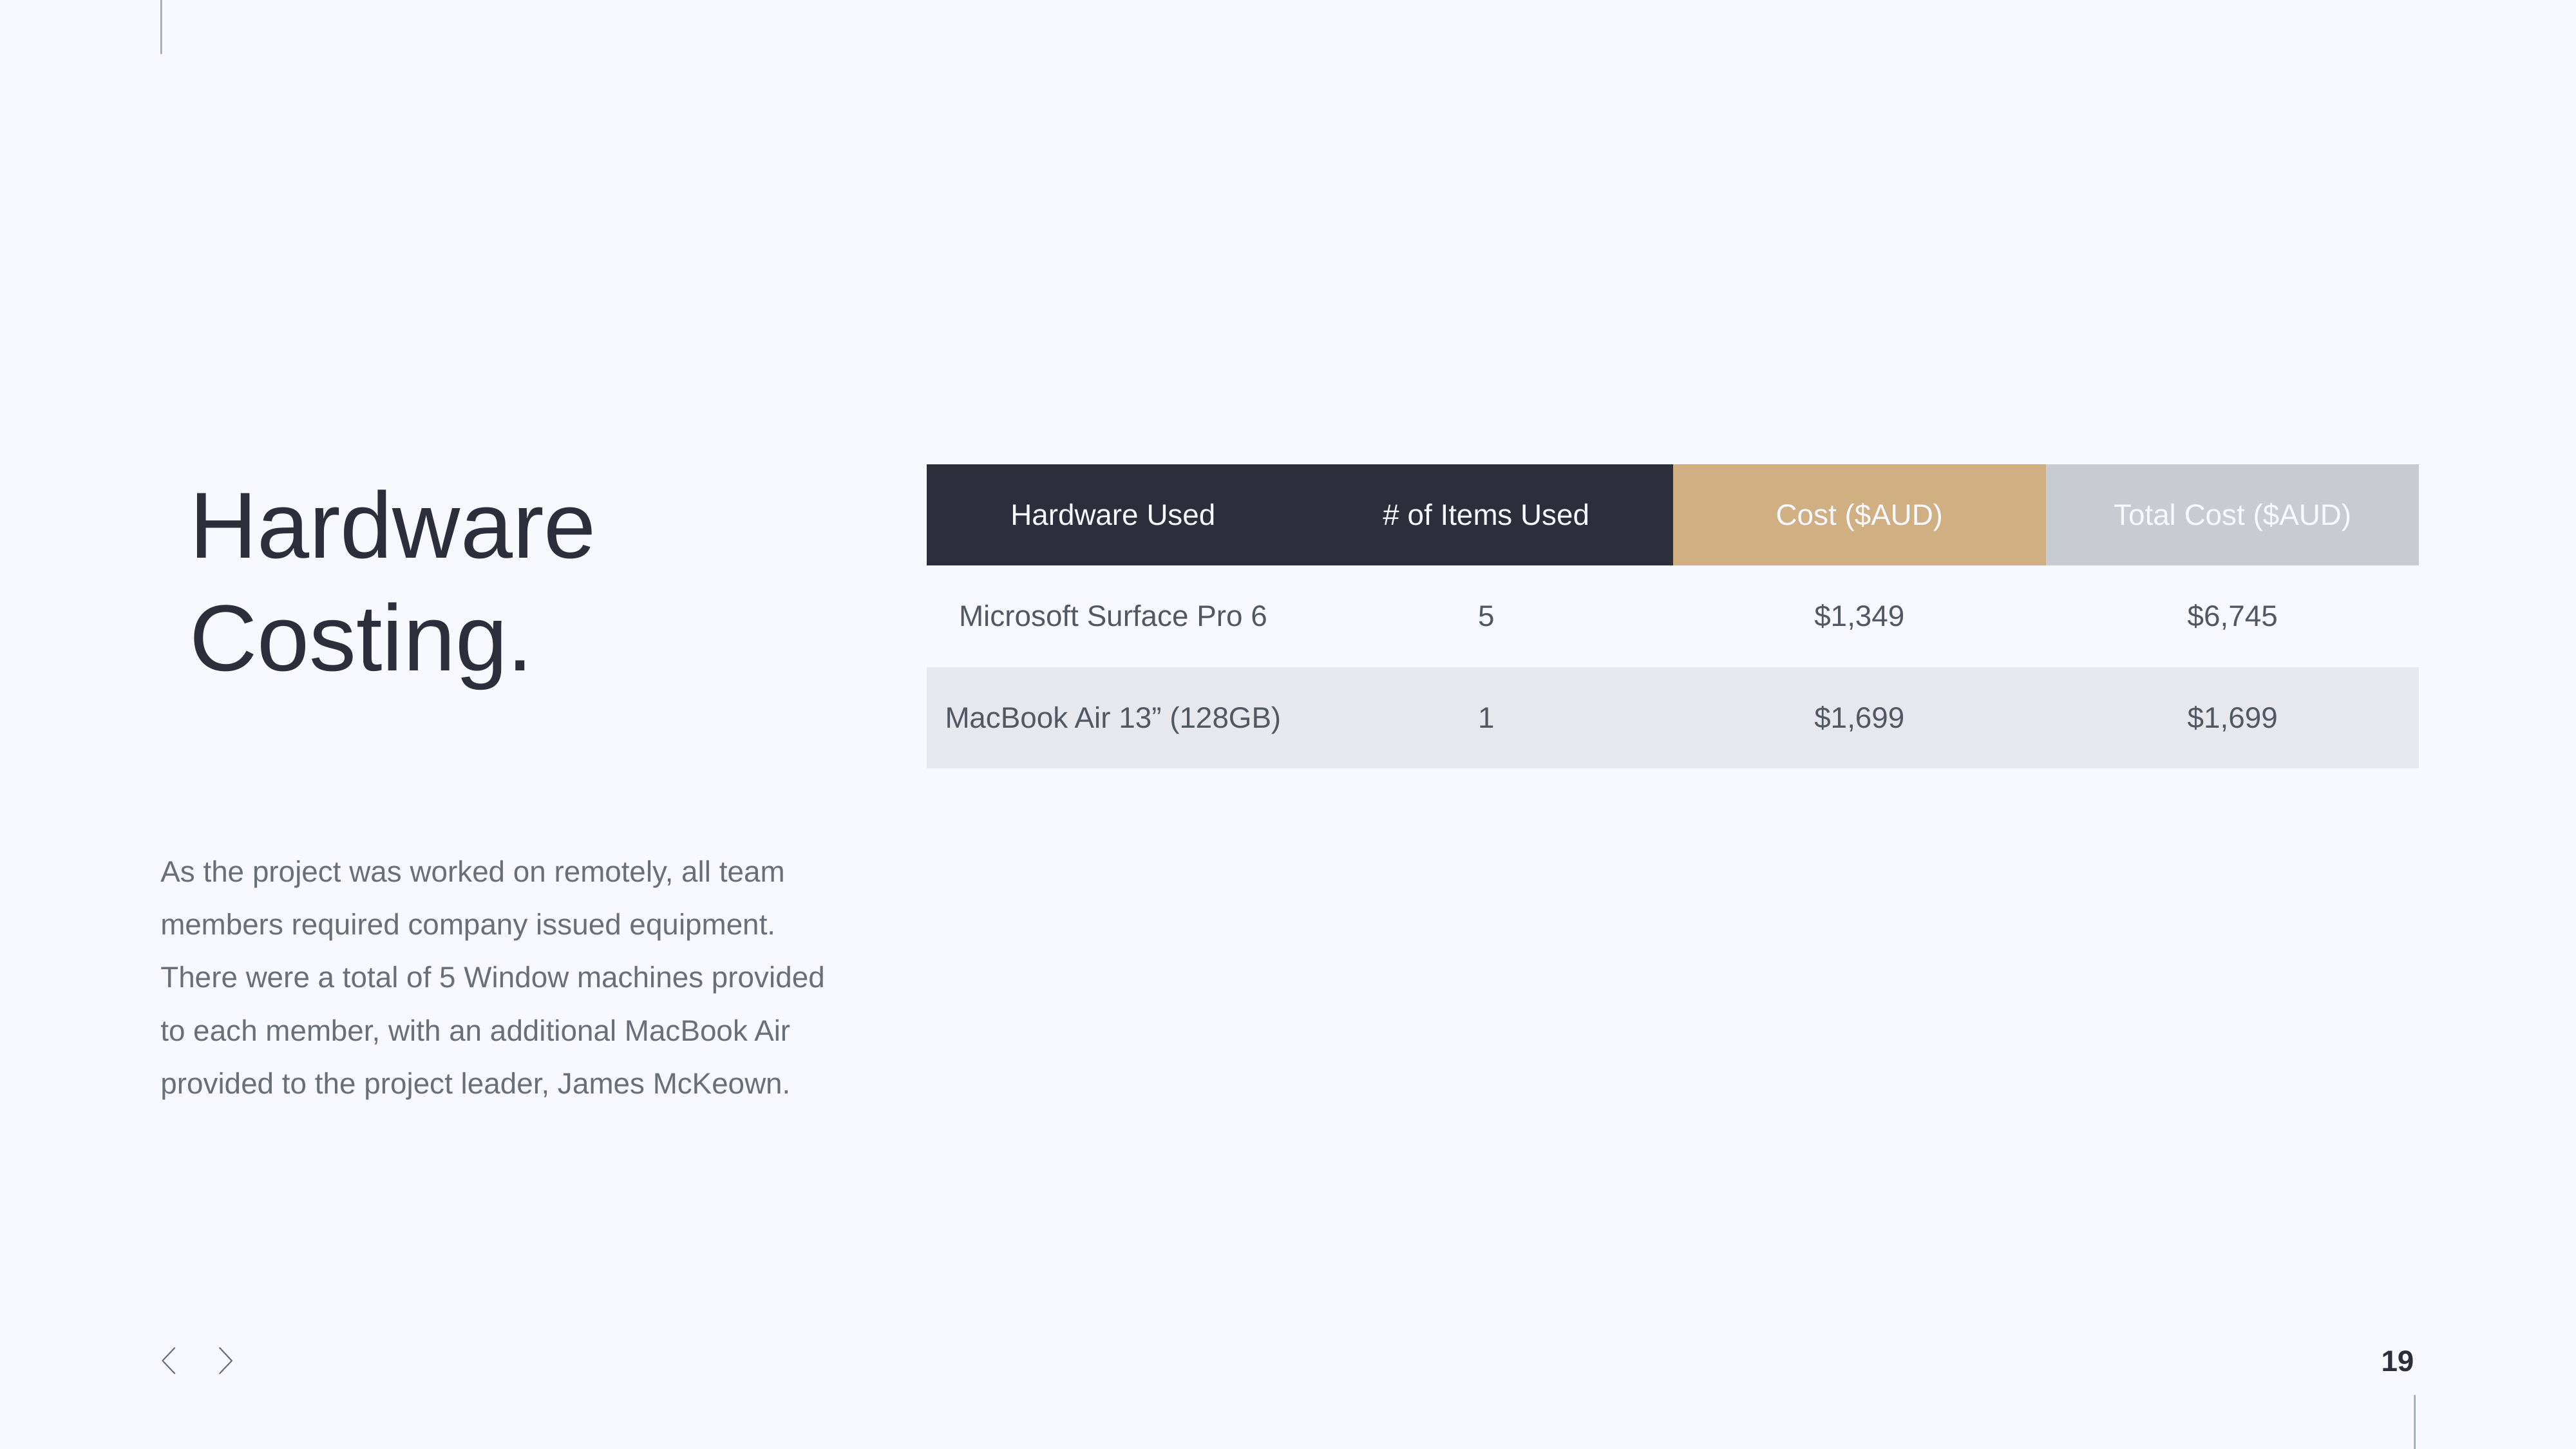

Hardware
Costing.
| Hardware Used | # of Items Used | Cost ($AUD) | Total Cost ($AUD) |
| --- | --- | --- | --- |
| Microsoft Surface Pro 6 | 5 | $1,349 | $6,745 |
| MacBook Air 13” (128GB) | 1 | $1,699 | $1,699 |
As the project was worked on remotely, all team members required company issued equipment. There were a total of 5 Window machines provided to each member, with an additional MacBook Air provided to the project leader, James McKeown.
19